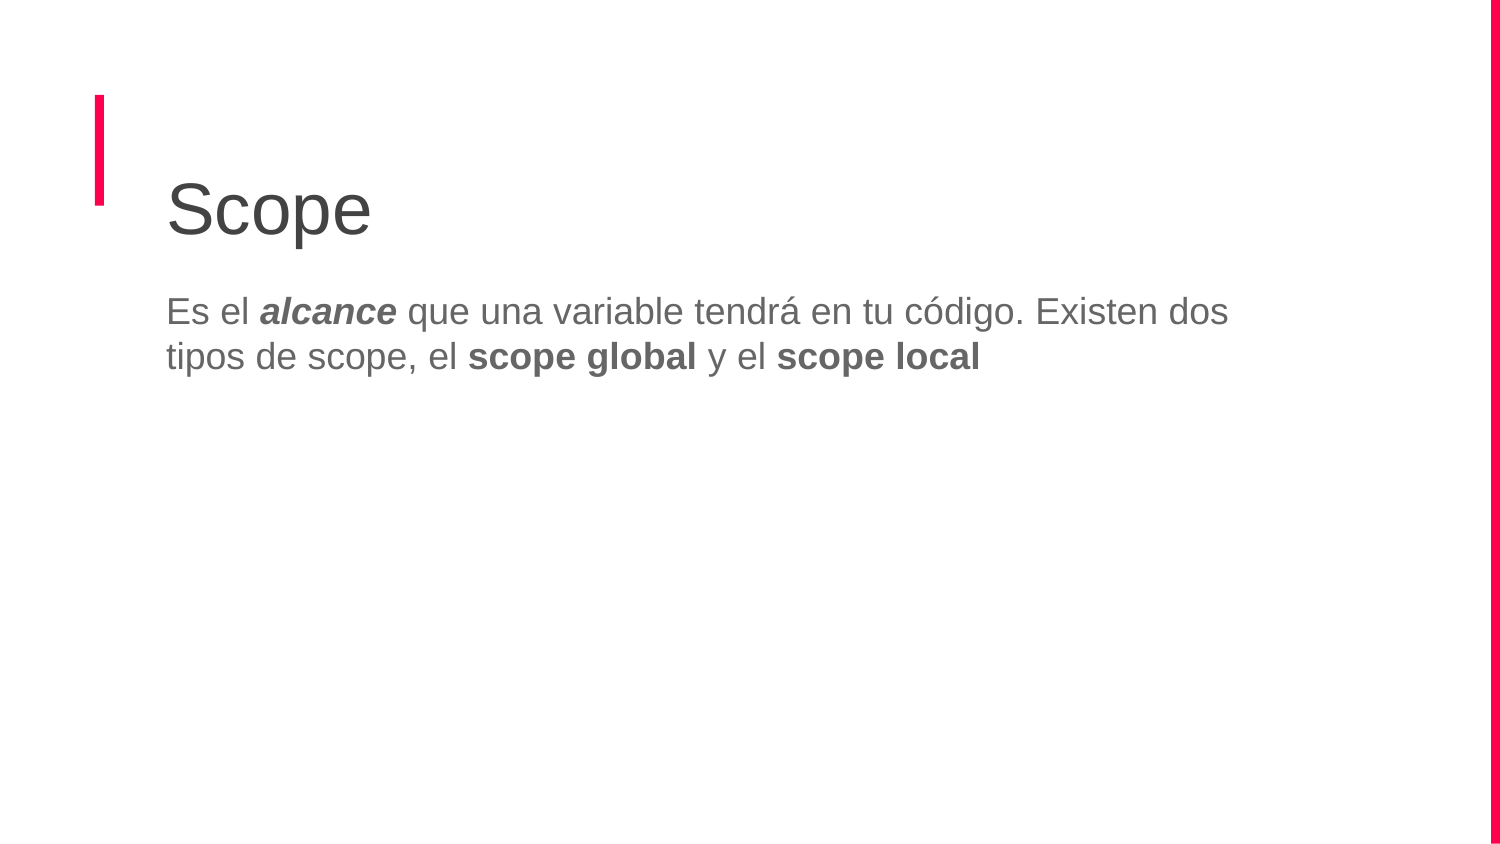

Scope
Es el alcance que una variable tendrá en tu código. Existen dos tipos de scope, el scope global y el scope local